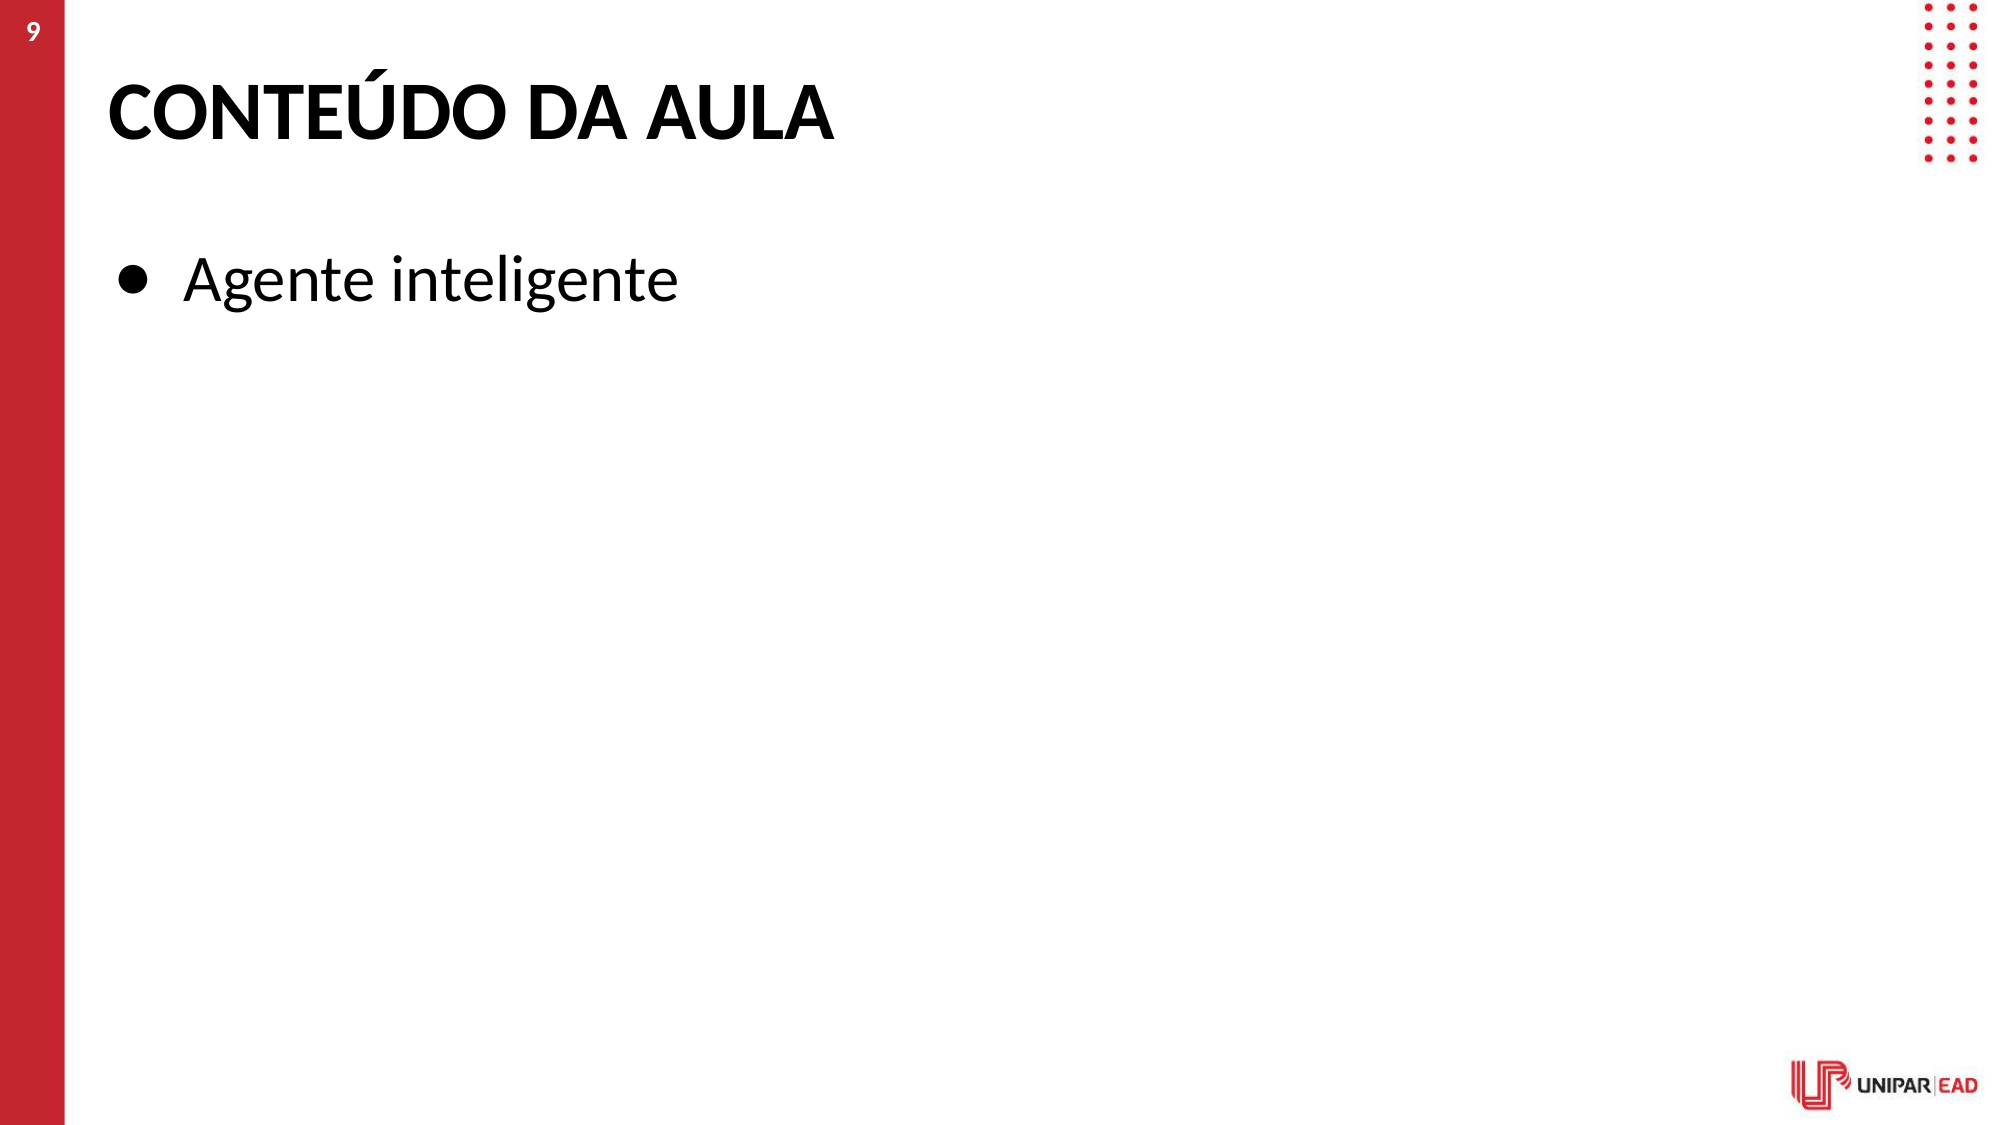

9
# CONTEÚDO DA AULA
Agente inteligente